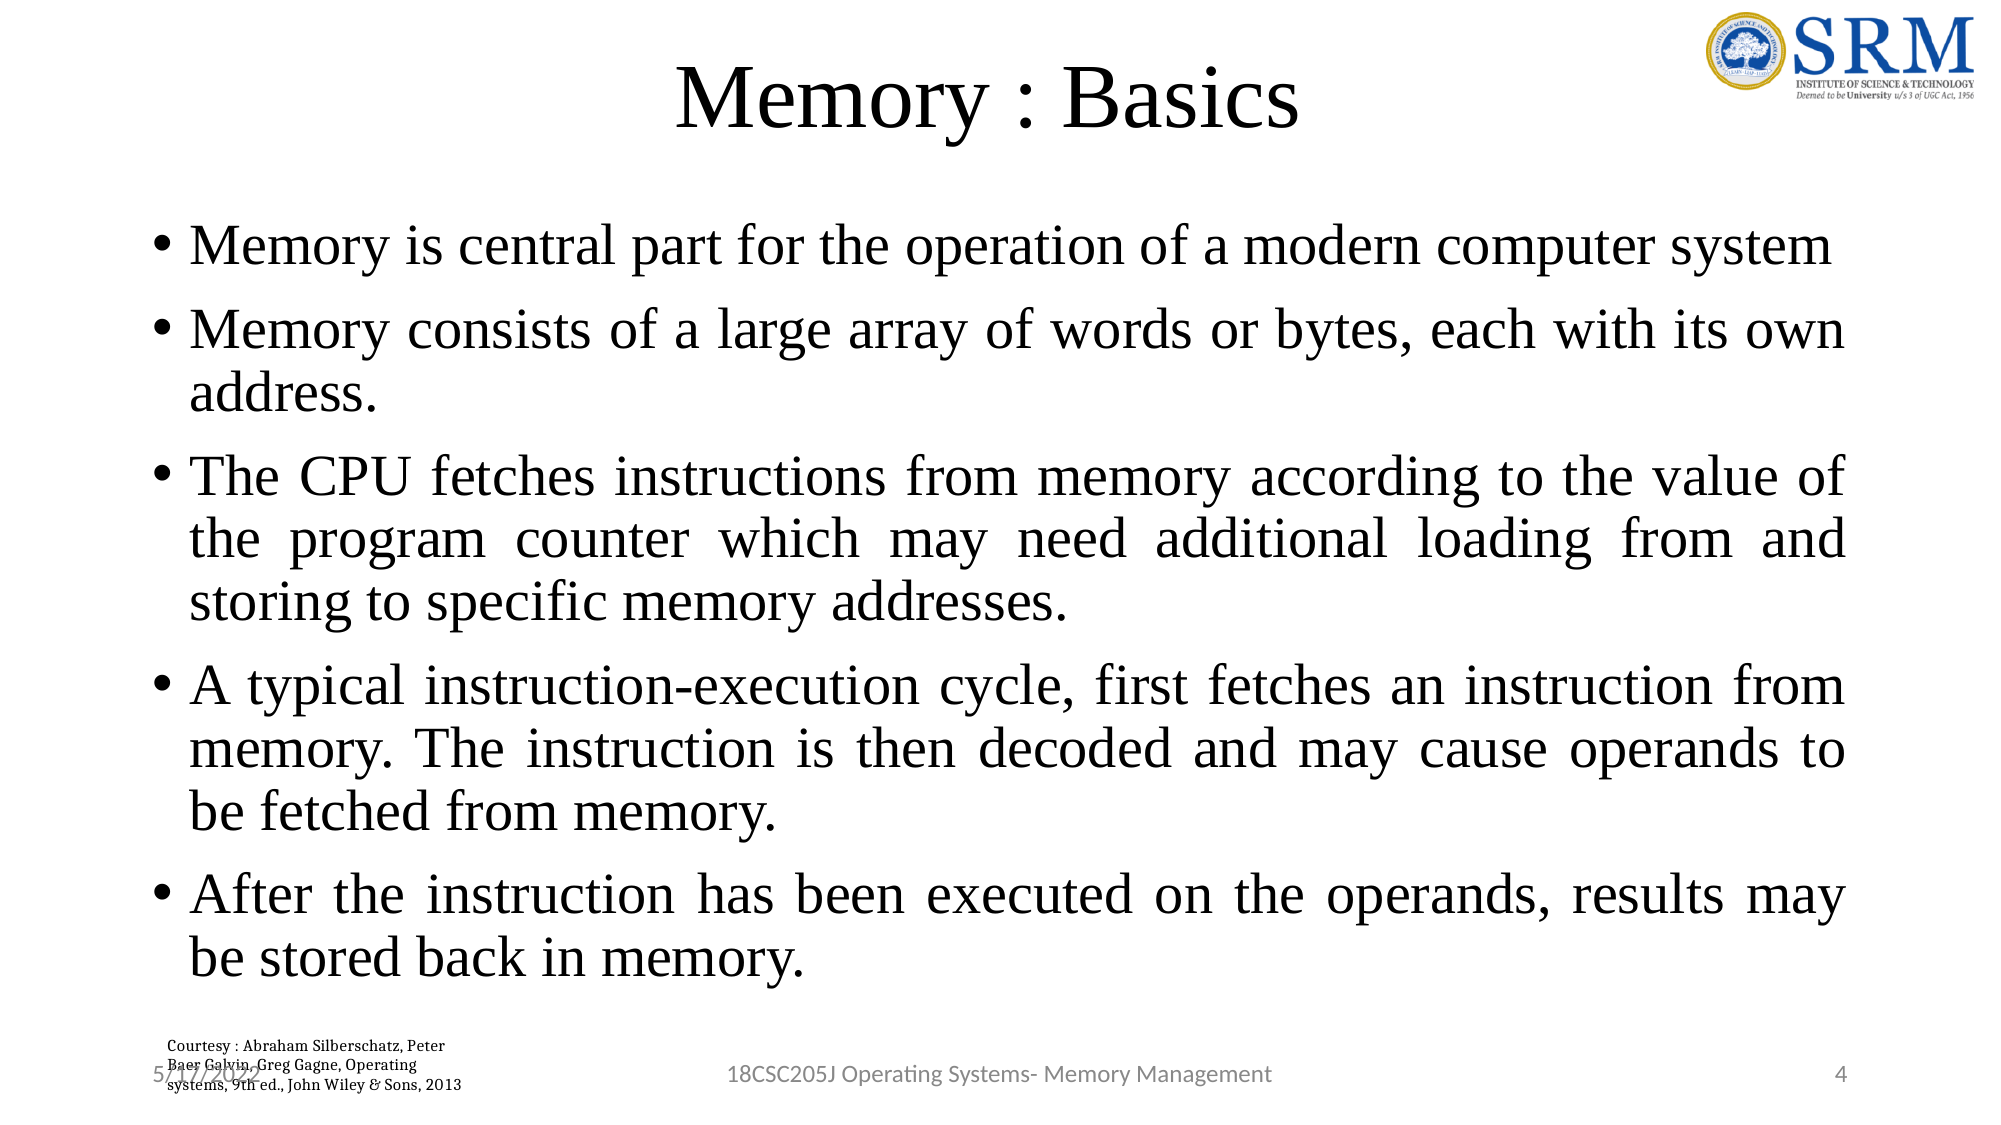

# Memory : Basics
Memory is central part for the operation of a modern computer system
Memory consists of a large array of words or bytes, each with its own address.
The CPU fetches instructions from memory according to the value of the program counter which may need additional loading from and storing to specific memory addresses.
A typical instruction-execution cycle, first fetches an instruction from memory. The instruction is then decoded and may cause operands to be fetched from memory.
After the instruction has been executed on the operands, results may be stored back in memory.
Courtesy : Abraham Silberschatz, Peter Baer Galvin, Greg Gagne, Operating systems, 9th ed., John Wiley & Sons, 2013

5/17/2022
18CSC205J Operating Systems- Memory Management
4